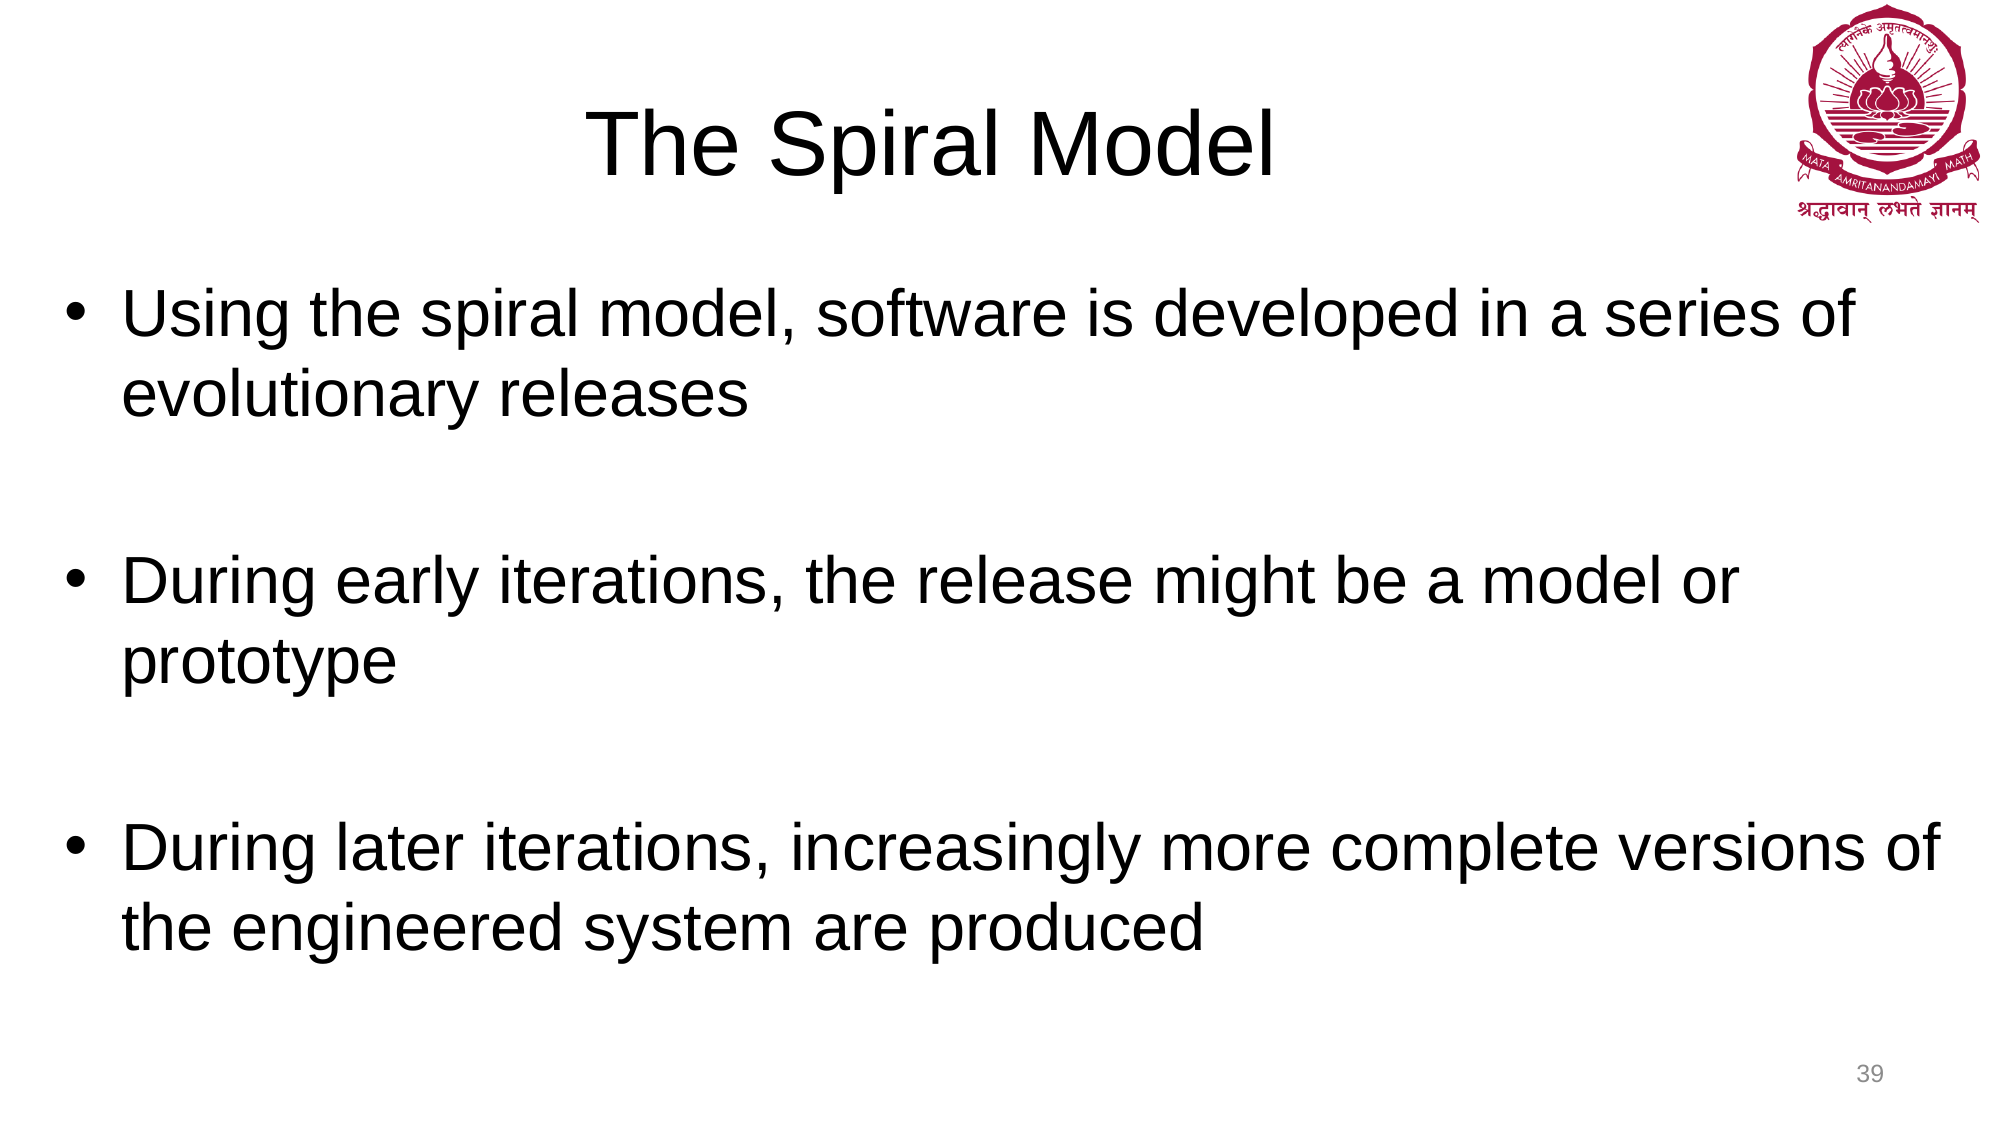

# The Spiral Model
Using the spiral model, software is developed in a series of evolutionary releases

During early iterations, the release might be a model or prototype

During later iterations, increasingly more complete versions of the engineered system are produced

39